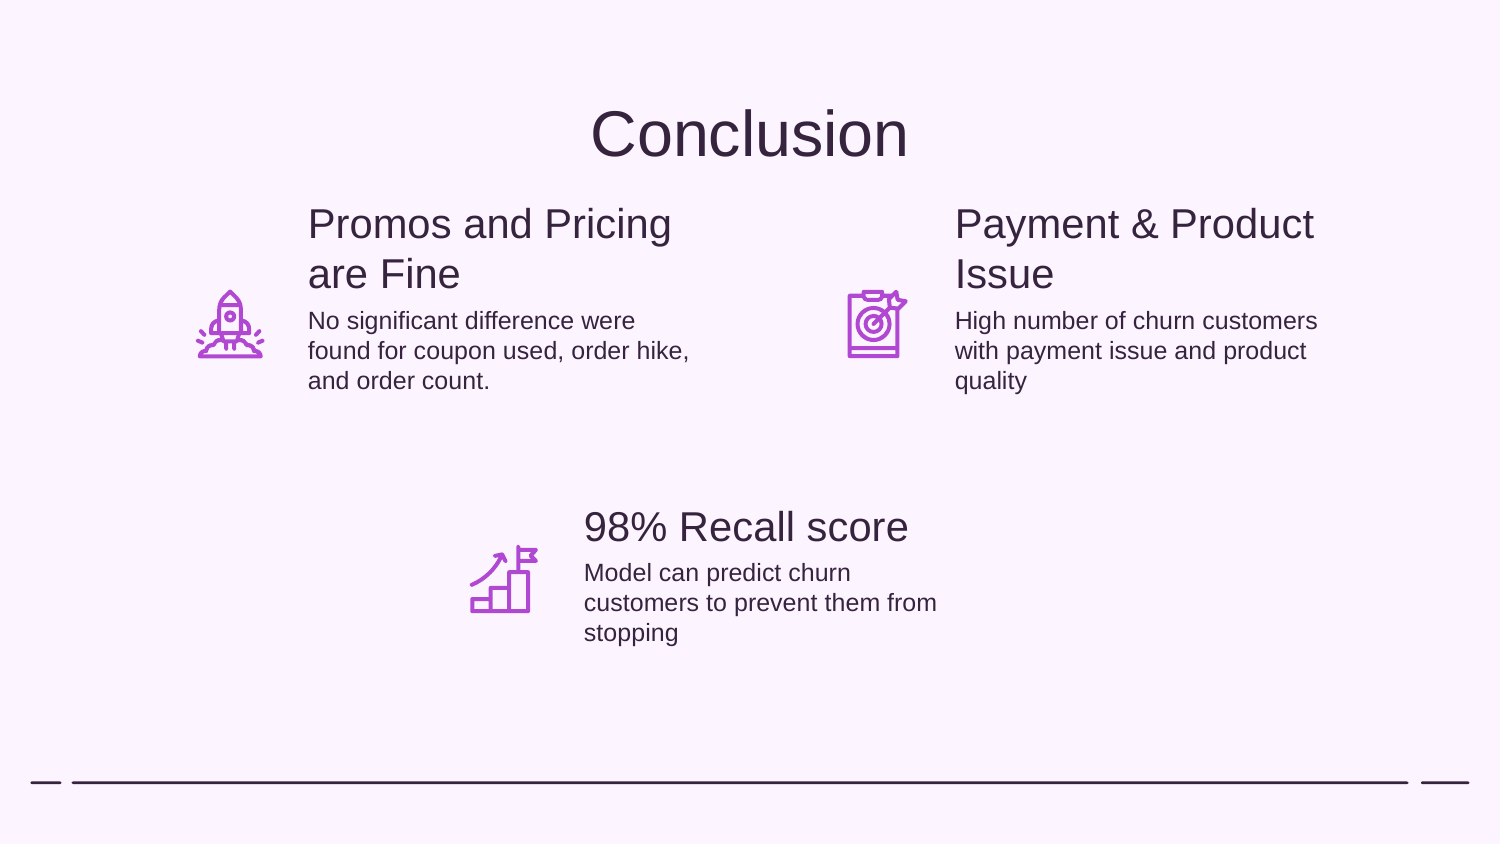

Conclusion
# Promos and Pricing are Fine
Payment & Product Issue
High number of churn customers with payment issue and product quality
No significant difference were found for coupon used, order hike, and order count.

98% Recall score
Model can predict churn customers to prevent them from stopping